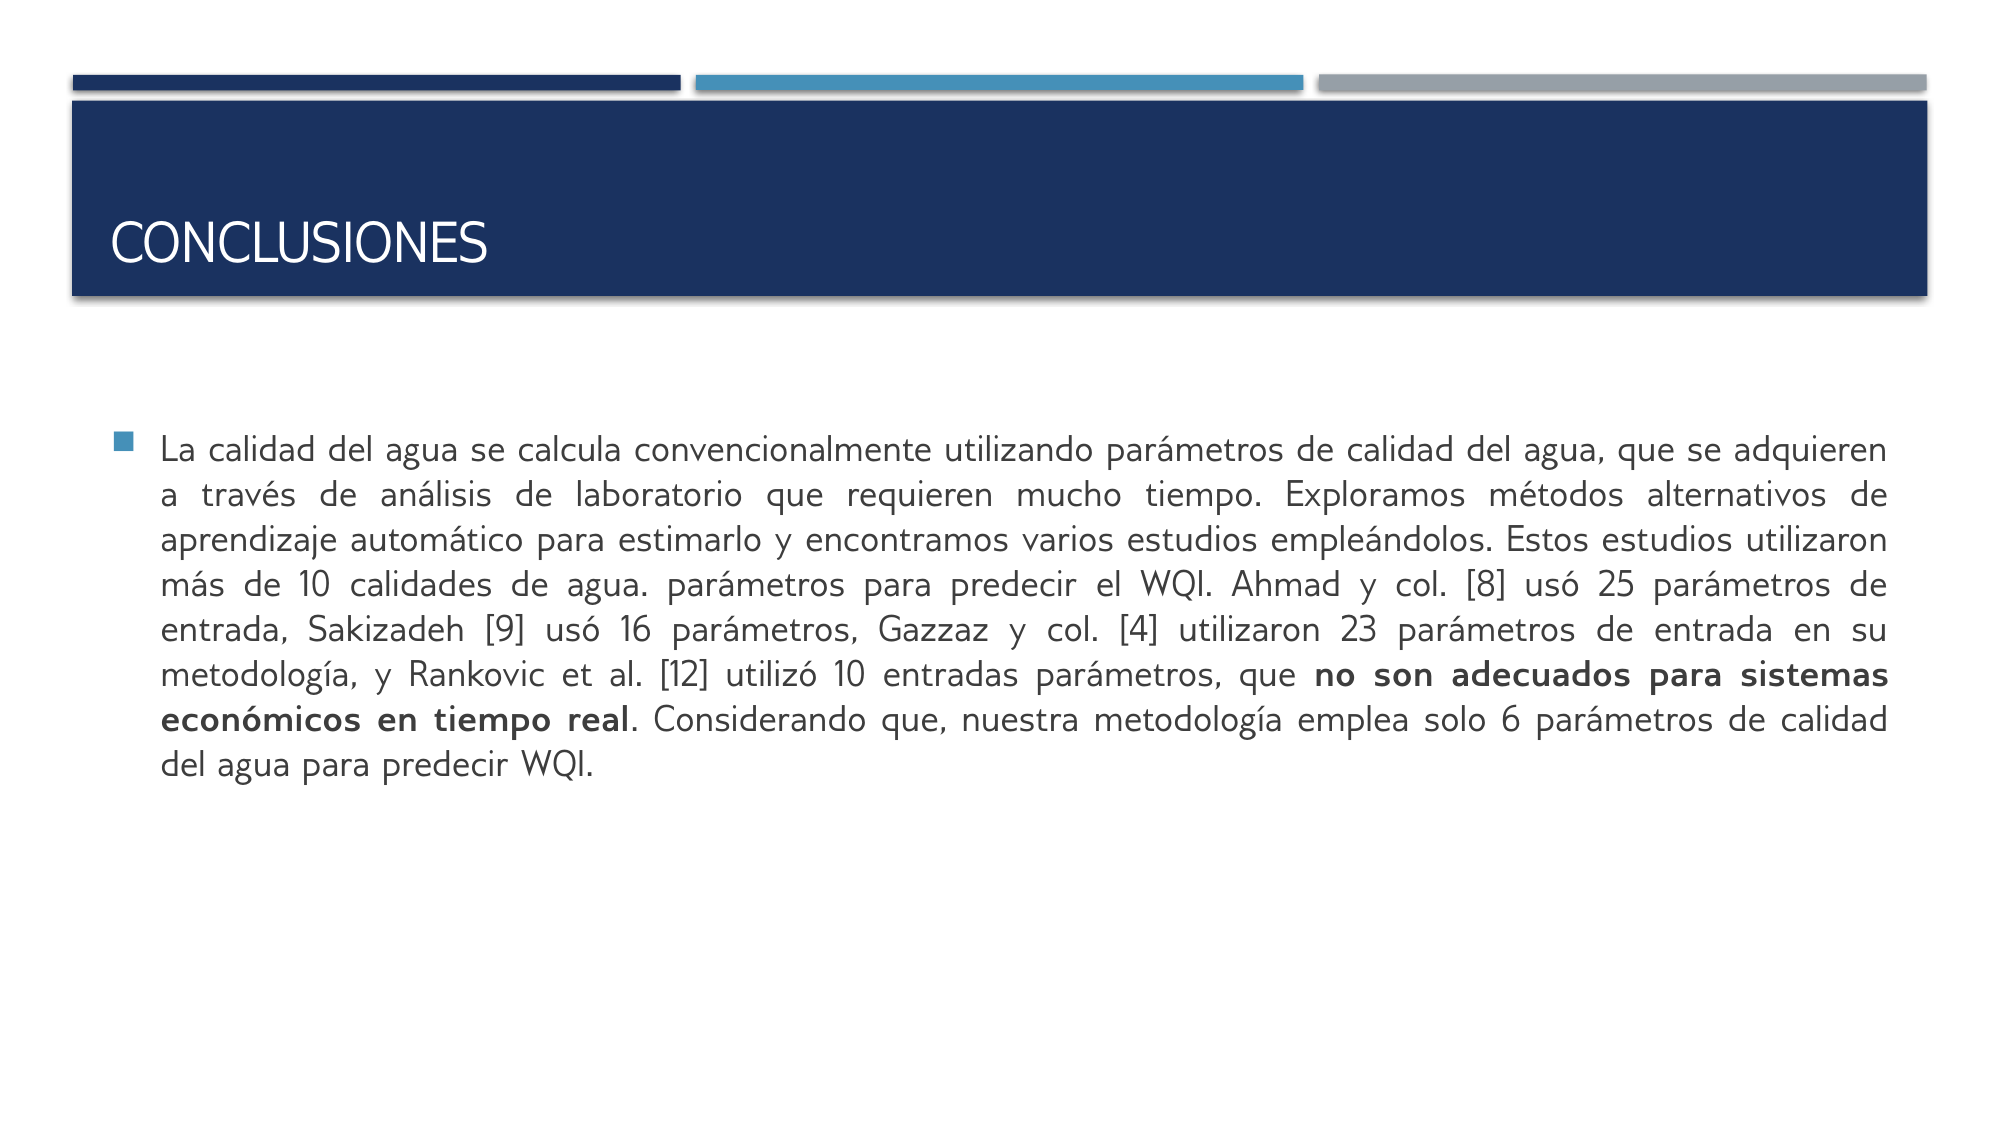

# CONCLUSIONES
La calidad del agua se calcula convencionalmente utilizando parámetros de calidad del agua, que se adquieren a través de análisis de laboratorio que requieren mucho tiempo. Exploramos métodos alternativos de aprendizaje automático para estimarlo y encontramos varios estudios empleándolos. Estos estudios utilizaron más de 10 calidades de agua. parámetros para predecir el WQI. Ahmad y col. [8] usó 25 parámetros de entrada, Sakizadeh [9] usó 16 parámetros, Gazzaz y col. [4] utilizaron 23 parámetros de entrada en su metodología, y Rankovic et al. [12] utilizó 10 entradas parámetros, que no son adecuados para sistemas económicos en tiempo real. Considerando que, nuestra metodología emplea solo 6 parámetros de calidad del agua para predecir WQI.